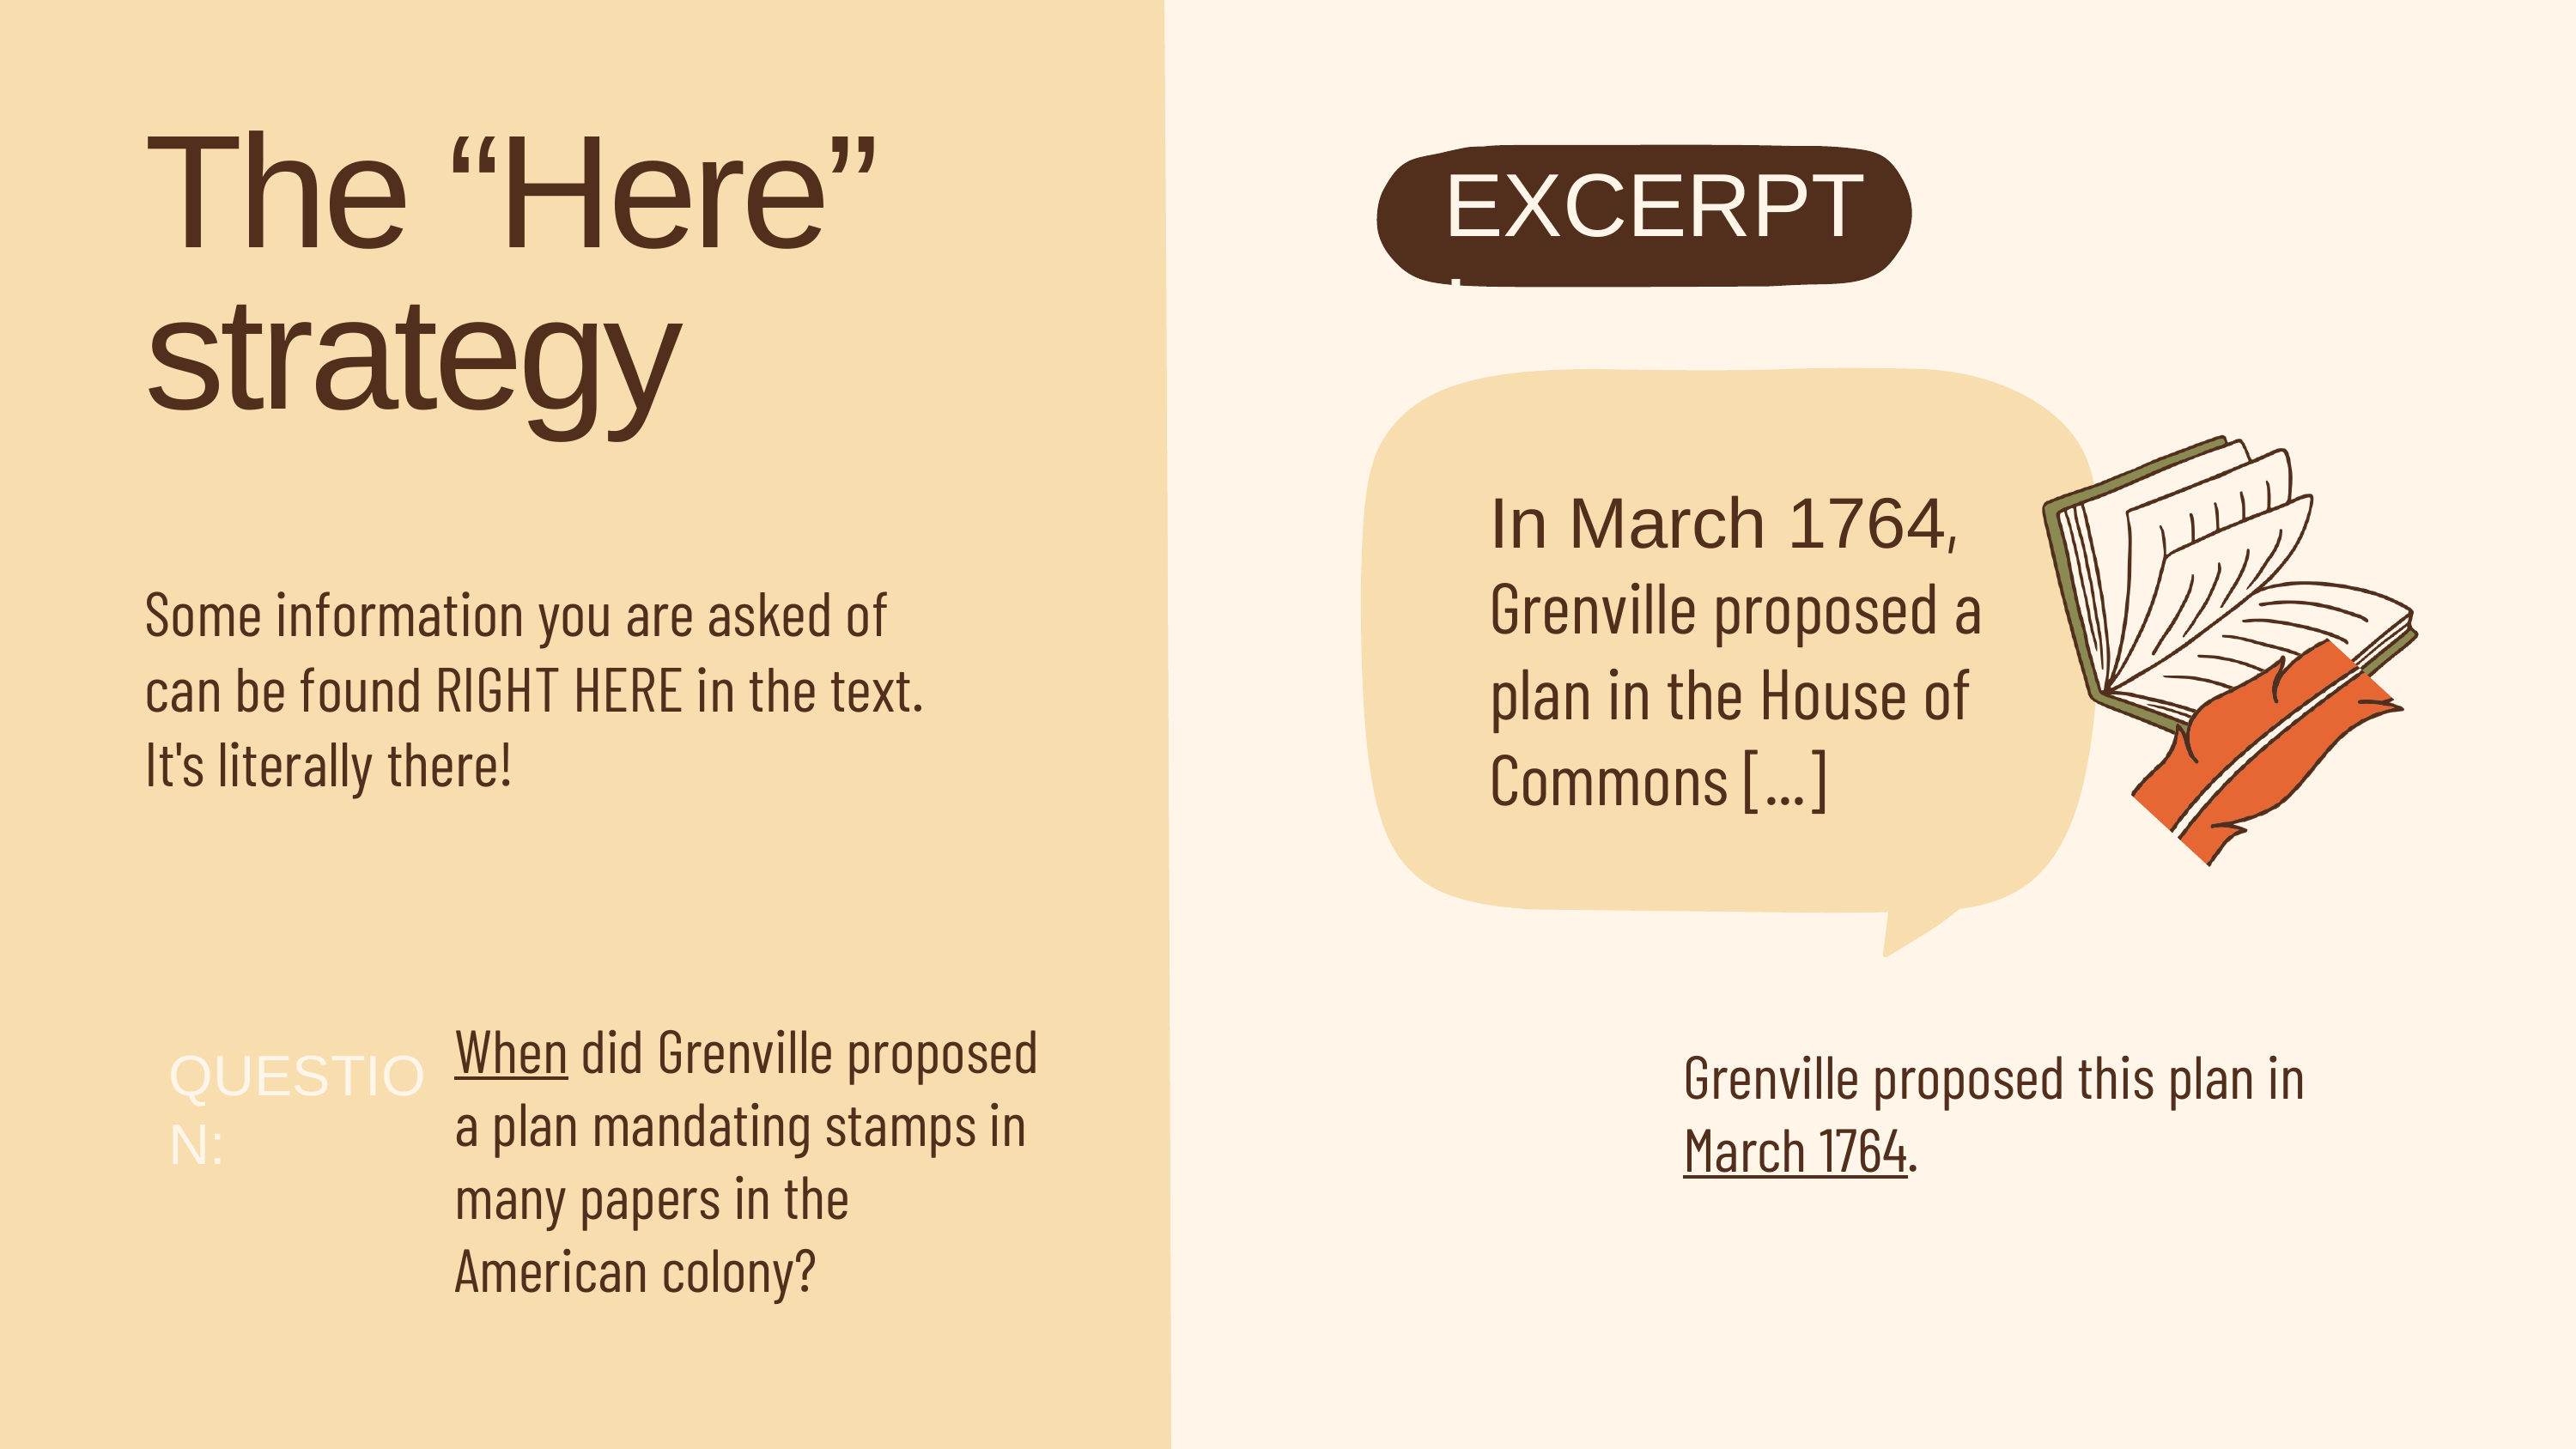

The “Here” strategy

EXCERPT:

In March 1764, Grenville proposed a plan in the House of Commons [...]
Some information you are asked of can be found RIGHT HERE in the text. It's literally there!

When did Grenville proposed a plan mandating stamps in many papers in the American colony?
QUESTION:
Grenville proposed this plan in March 1764.
ANSWER: